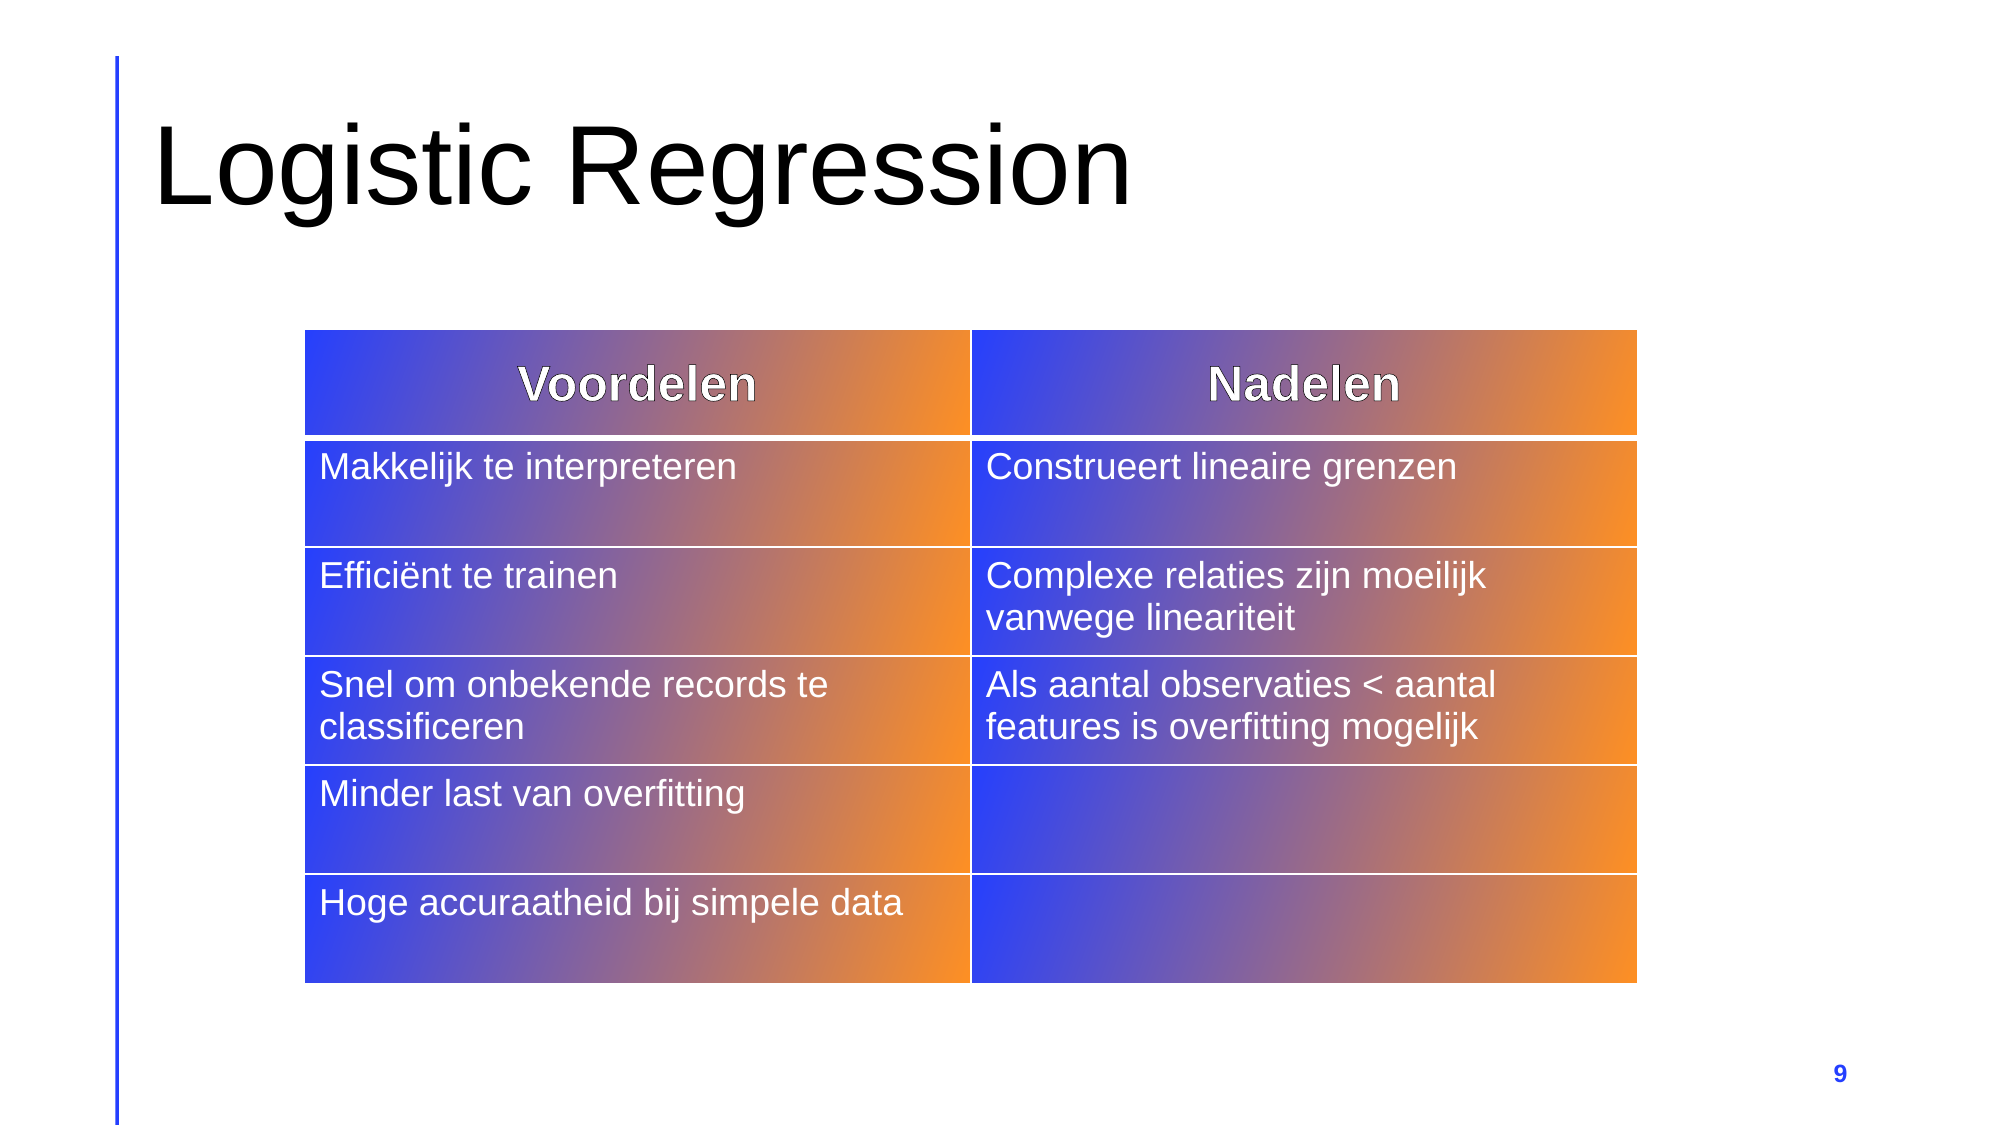

# Logistic Regression

| Voordelen | Nadelen |
| --- | --- |
| Makkelijk te interpreteren | Construeert lineaire grenzen |
| Efficiënt te trainen | Complexe relaties zijn moeilijk vanwege lineariteit |
| Snel om onbekende records te classificeren | Als aantal observaties < aantal features is overfitting mogelijk |
| Minder last van overfitting |  |
| Hoge accuraatheid bij simpele data |  |
9